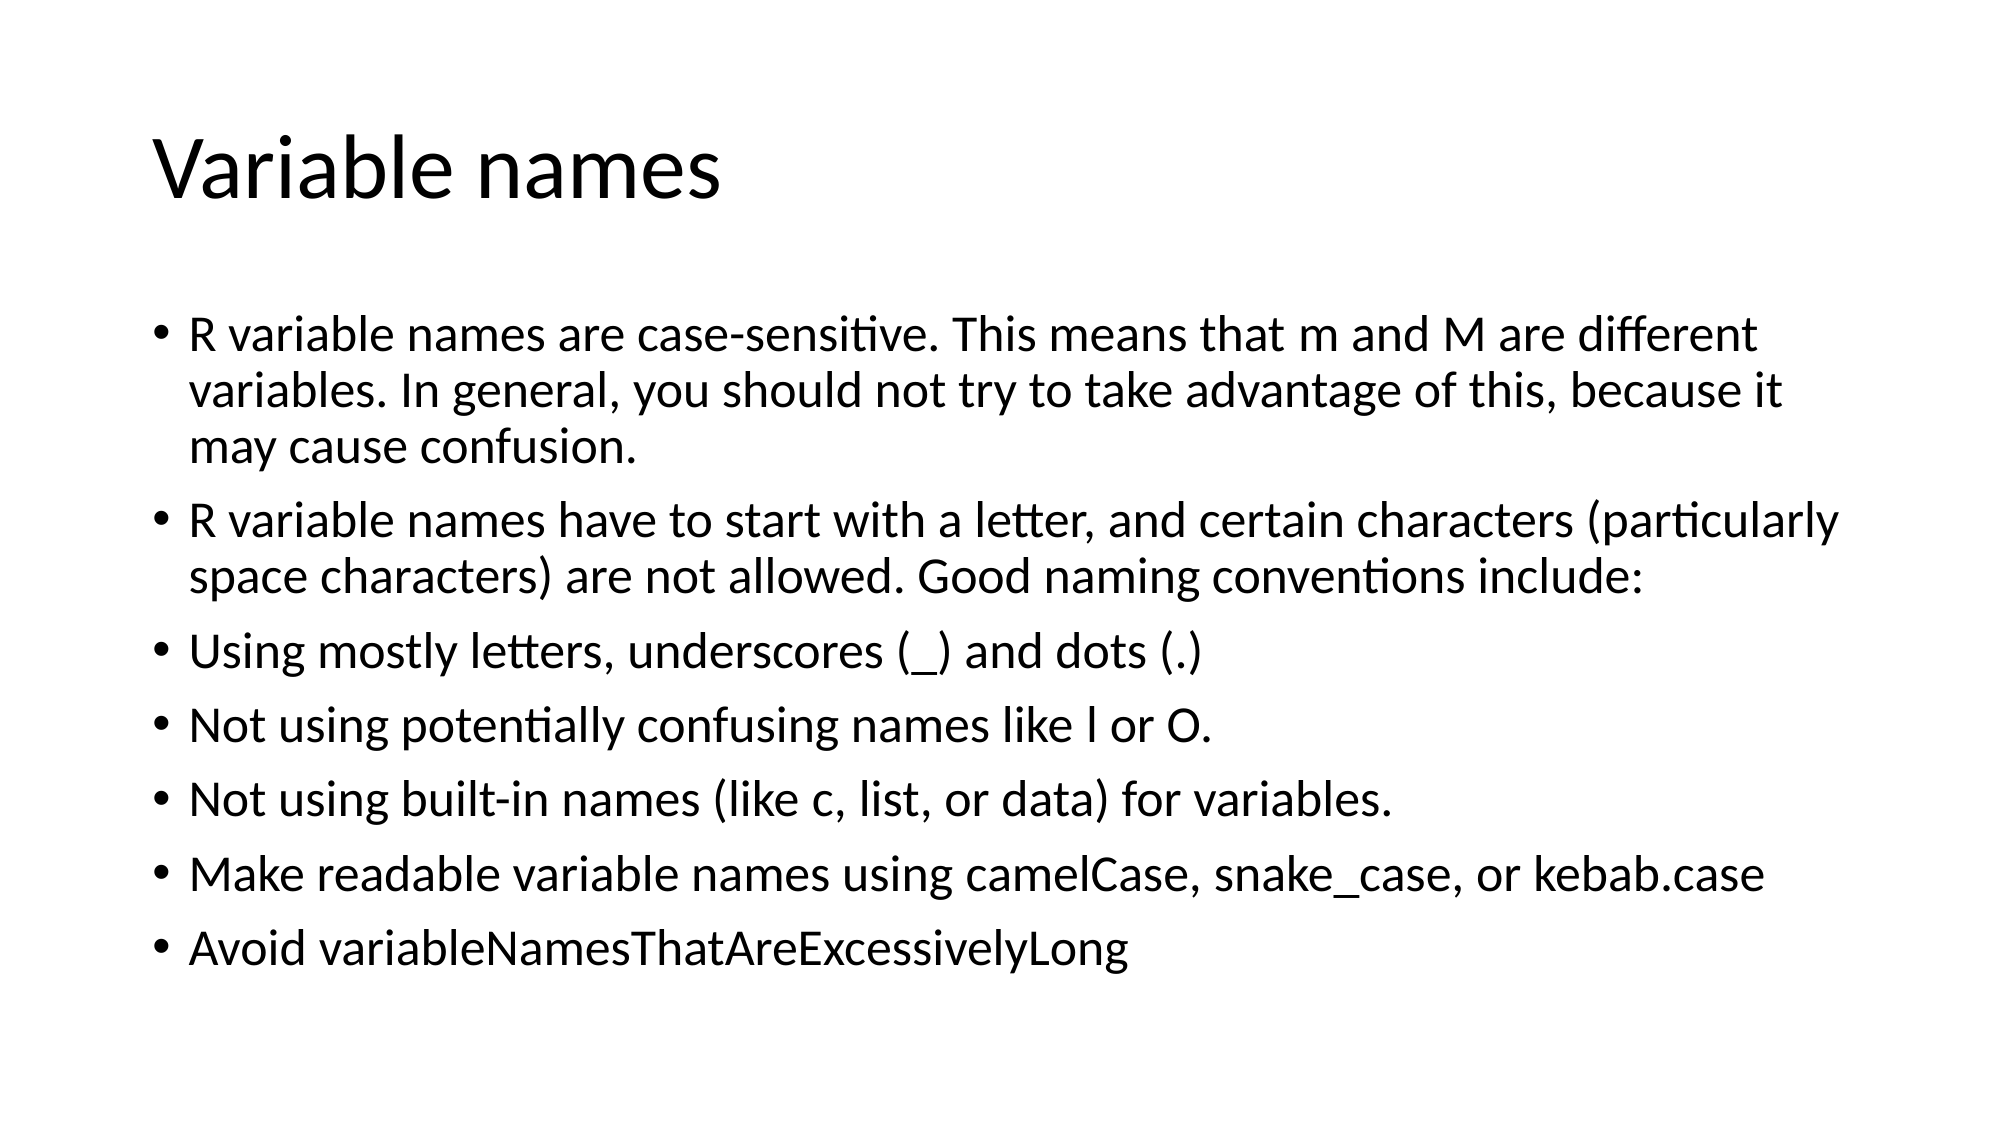

# Variable names
R variable names are case-sensitive. This means that m and M are different variables. In general, you should not try to take advantage of this, because it may cause confusion.
R variable names have to start with a letter, and certain characters (particularly space characters) are not allowed. Good naming conventions include:
Using mostly letters, underscores (_) and dots (.)
Not using potentially confusing names like l or O.
Not using built-in names (like c, list, or data) for variables.
Make readable variable names using camelCase, snake_case, or kebab.case
Avoid variableNamesThatAreExcessivelyLong